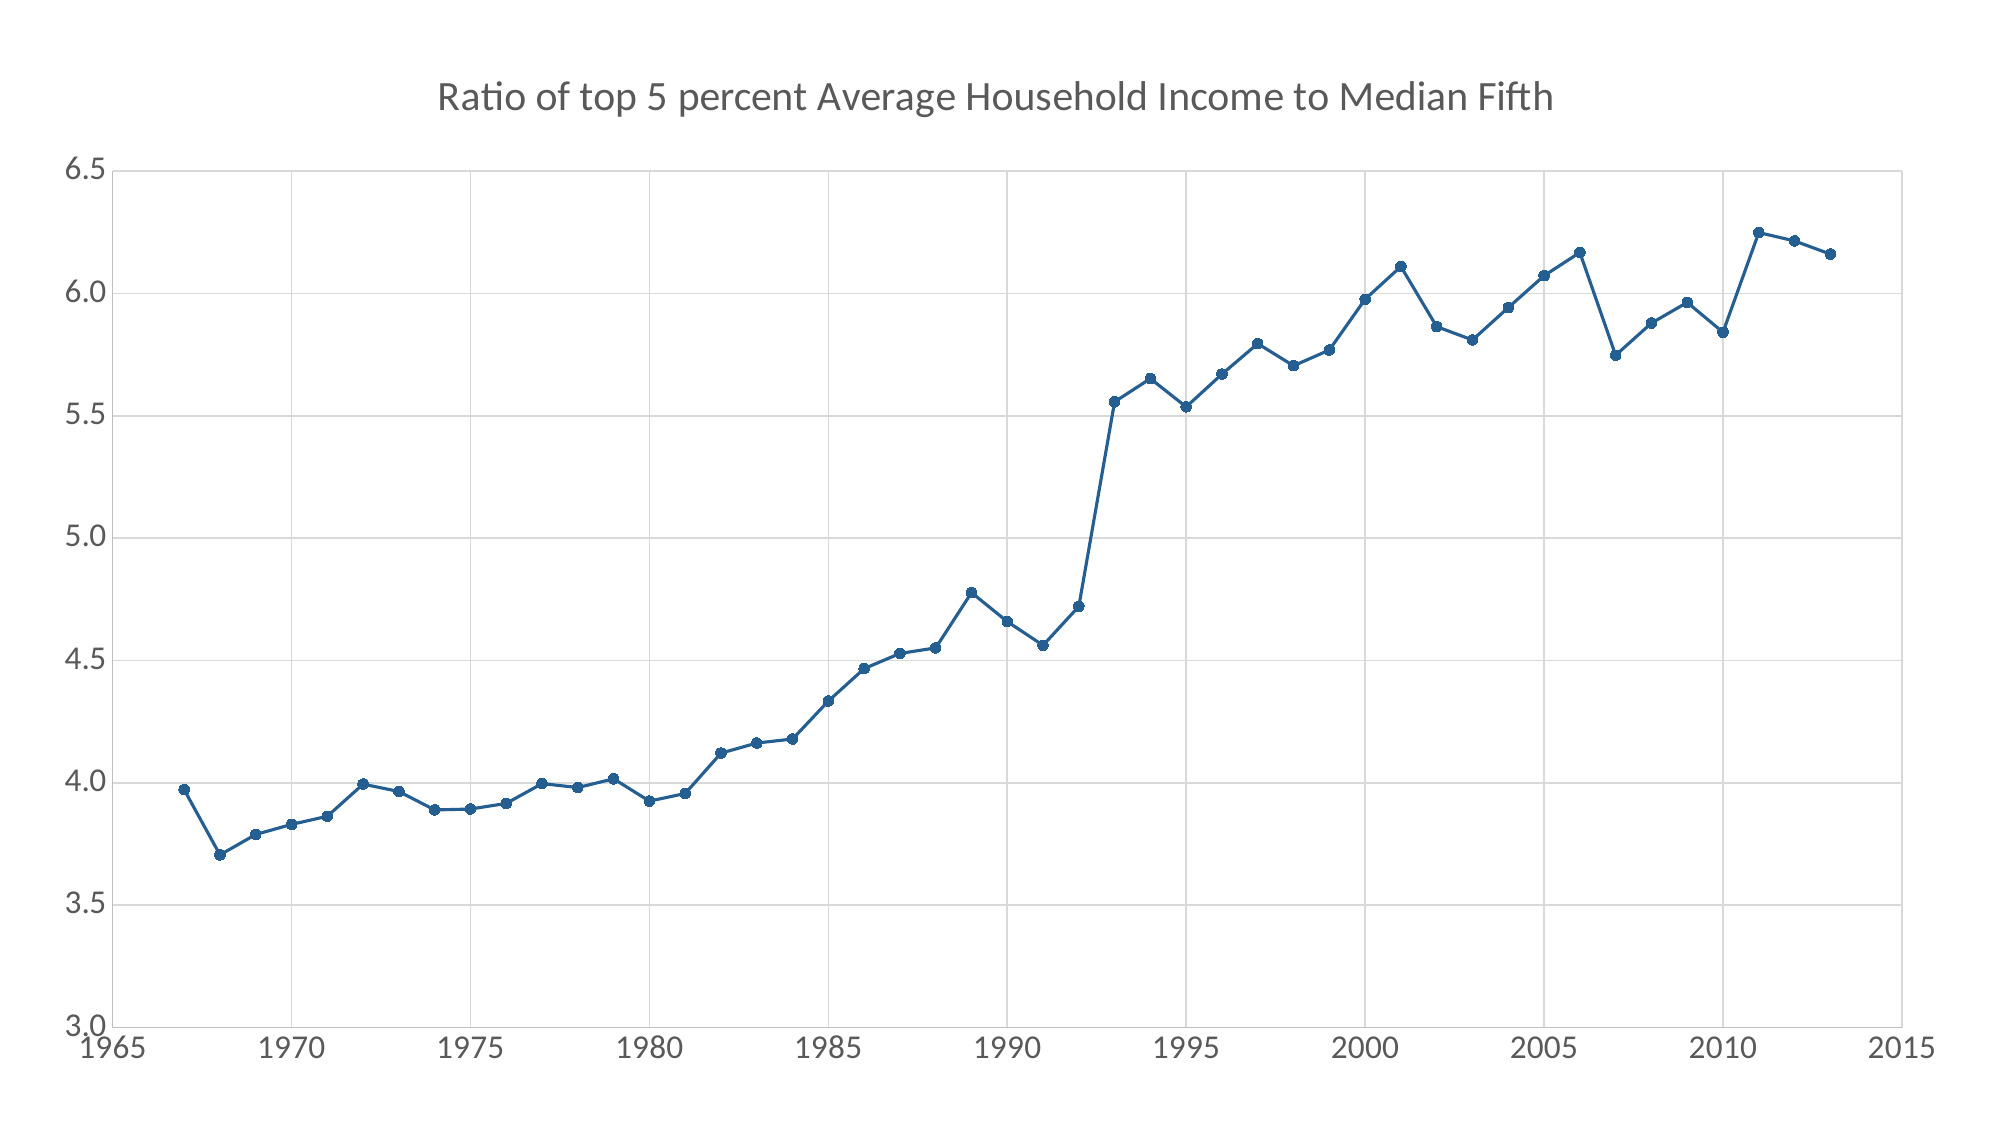

### Chart: Ratio of top 5 percent Average Household Income to Median Fifth

| Category | ratio top 5 to third fifth |
|---|---|